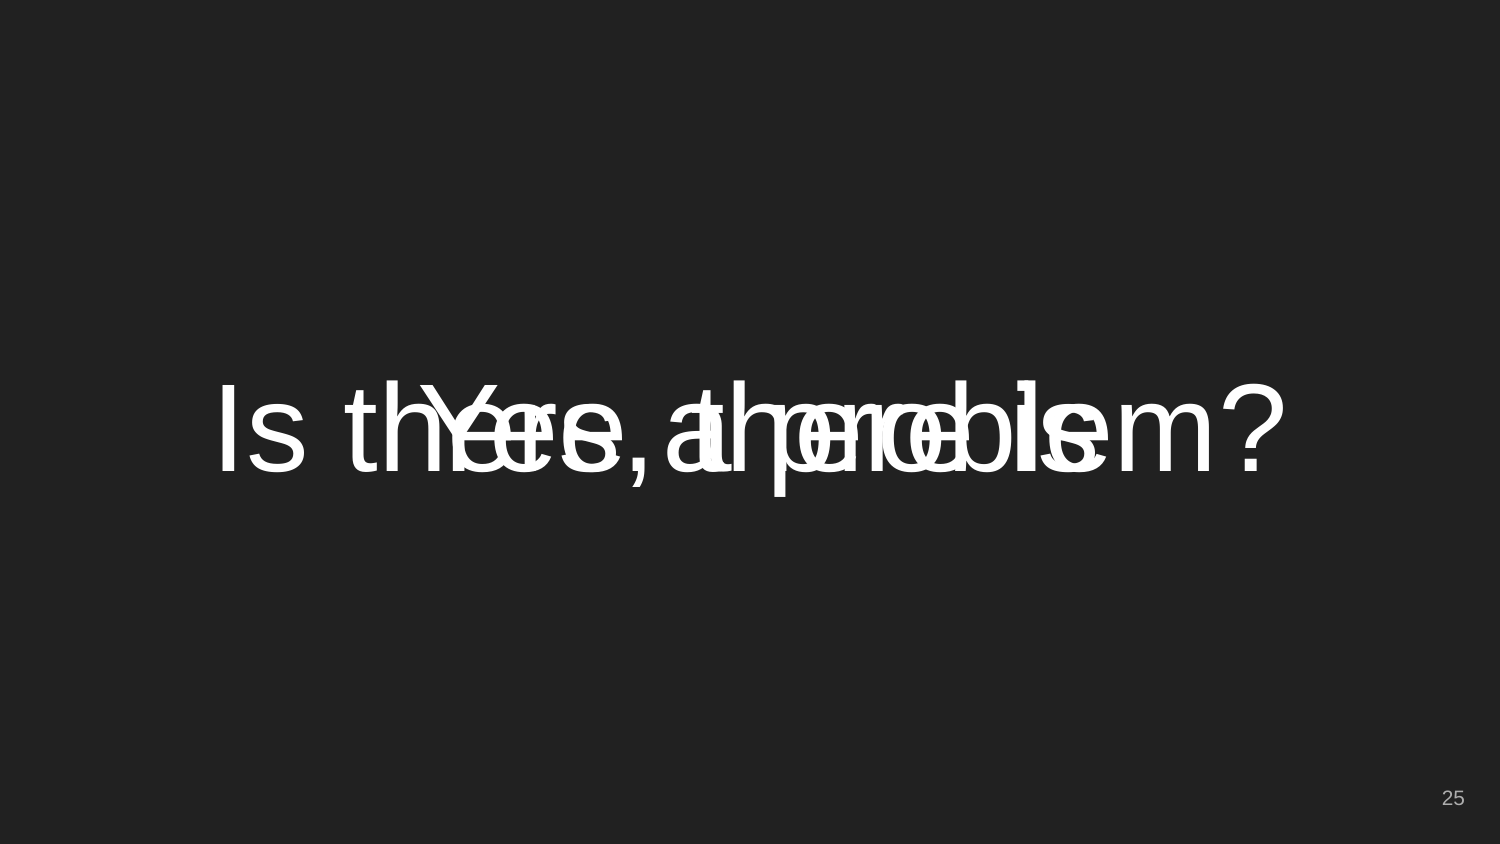

# Is there a problem?
Yes, there is
25